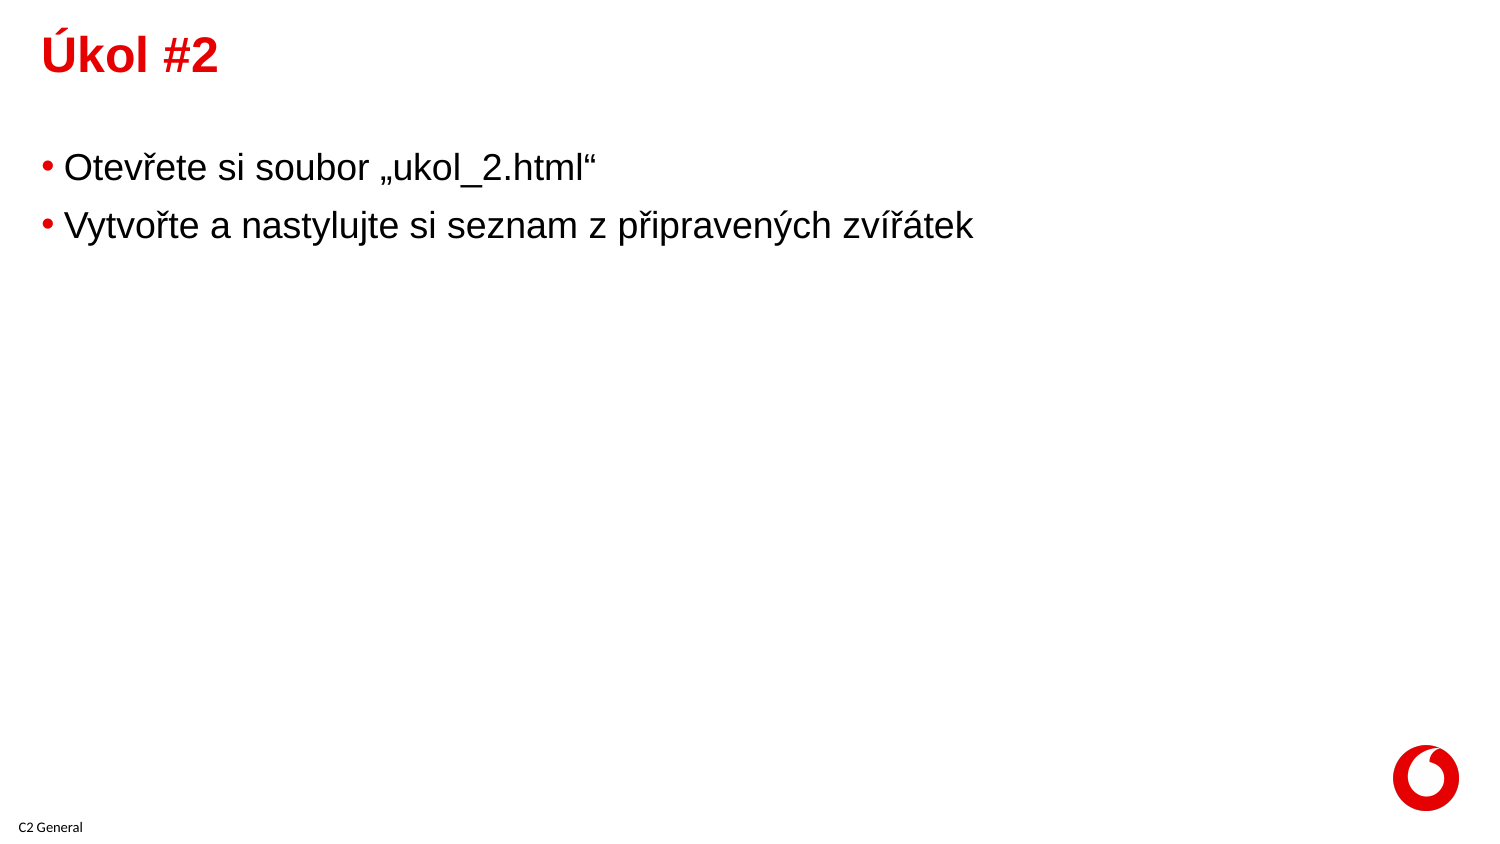

# Úkol #2
Otevřete si soubor „ukol_2.html“
Vytvořte a nastylujte si seznam z připravených zvířátek